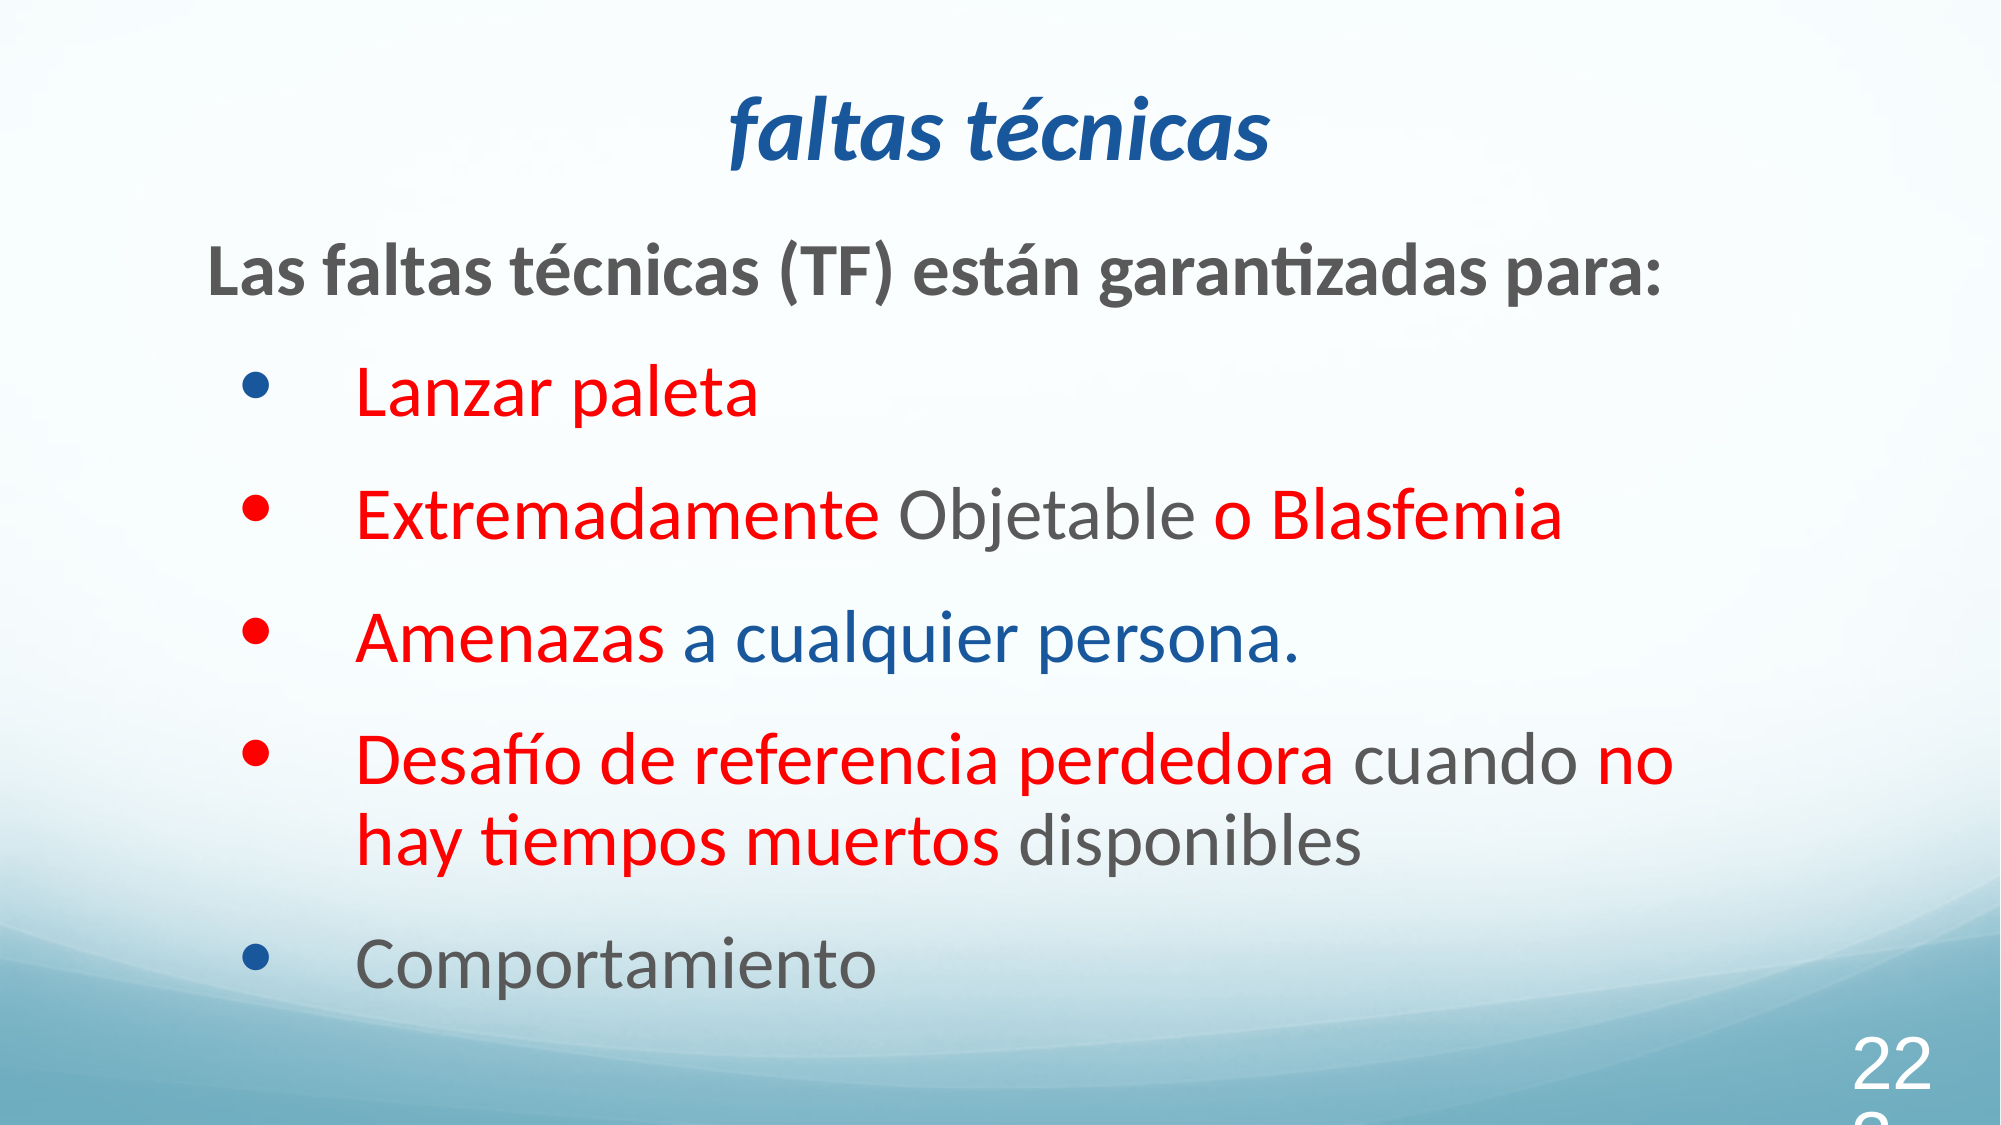

faltas técnicas
Las faltas técnicas (TF) están garantizadas para:
Lanzar paleta
Extremadamente Objetable o Blasfemia
Amenazas a cualquier persona.
Desafío de referencia perdedora cuando no hay tiempos muertos disponibles
Comportamiento

223